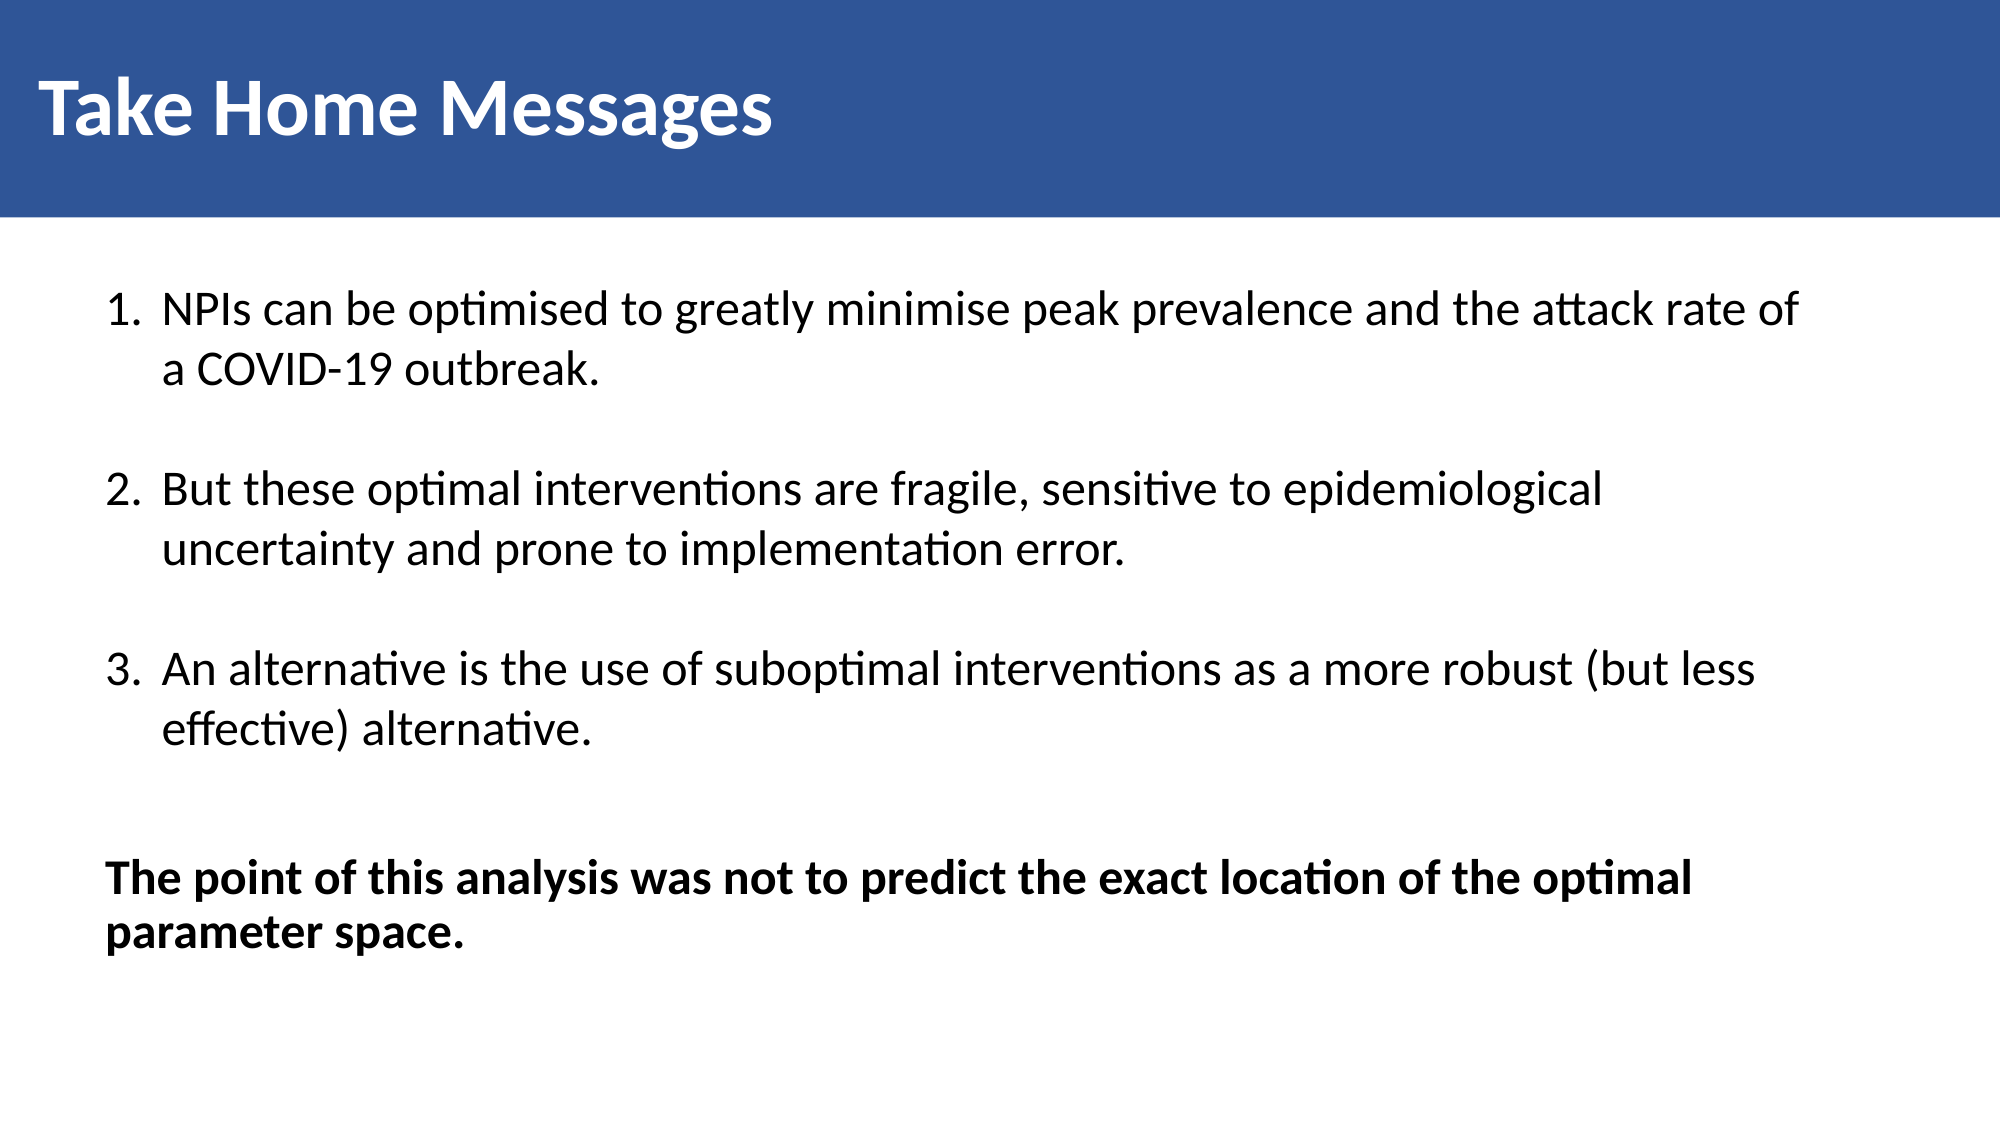

Take Home Messages
NPIs can be optimised to greatly minimise peak prevalence and the attack rate of a COVID-19 outbreak.

But these optimal interventions are fragile, sensitive to epidemiological uncertainty and prone to implementation error.

An alternative is the use of suboptimal interventions as a more robust (but less effective) alternative.

The point of this analysis was not to predict the exact location of the optimal parameter space.